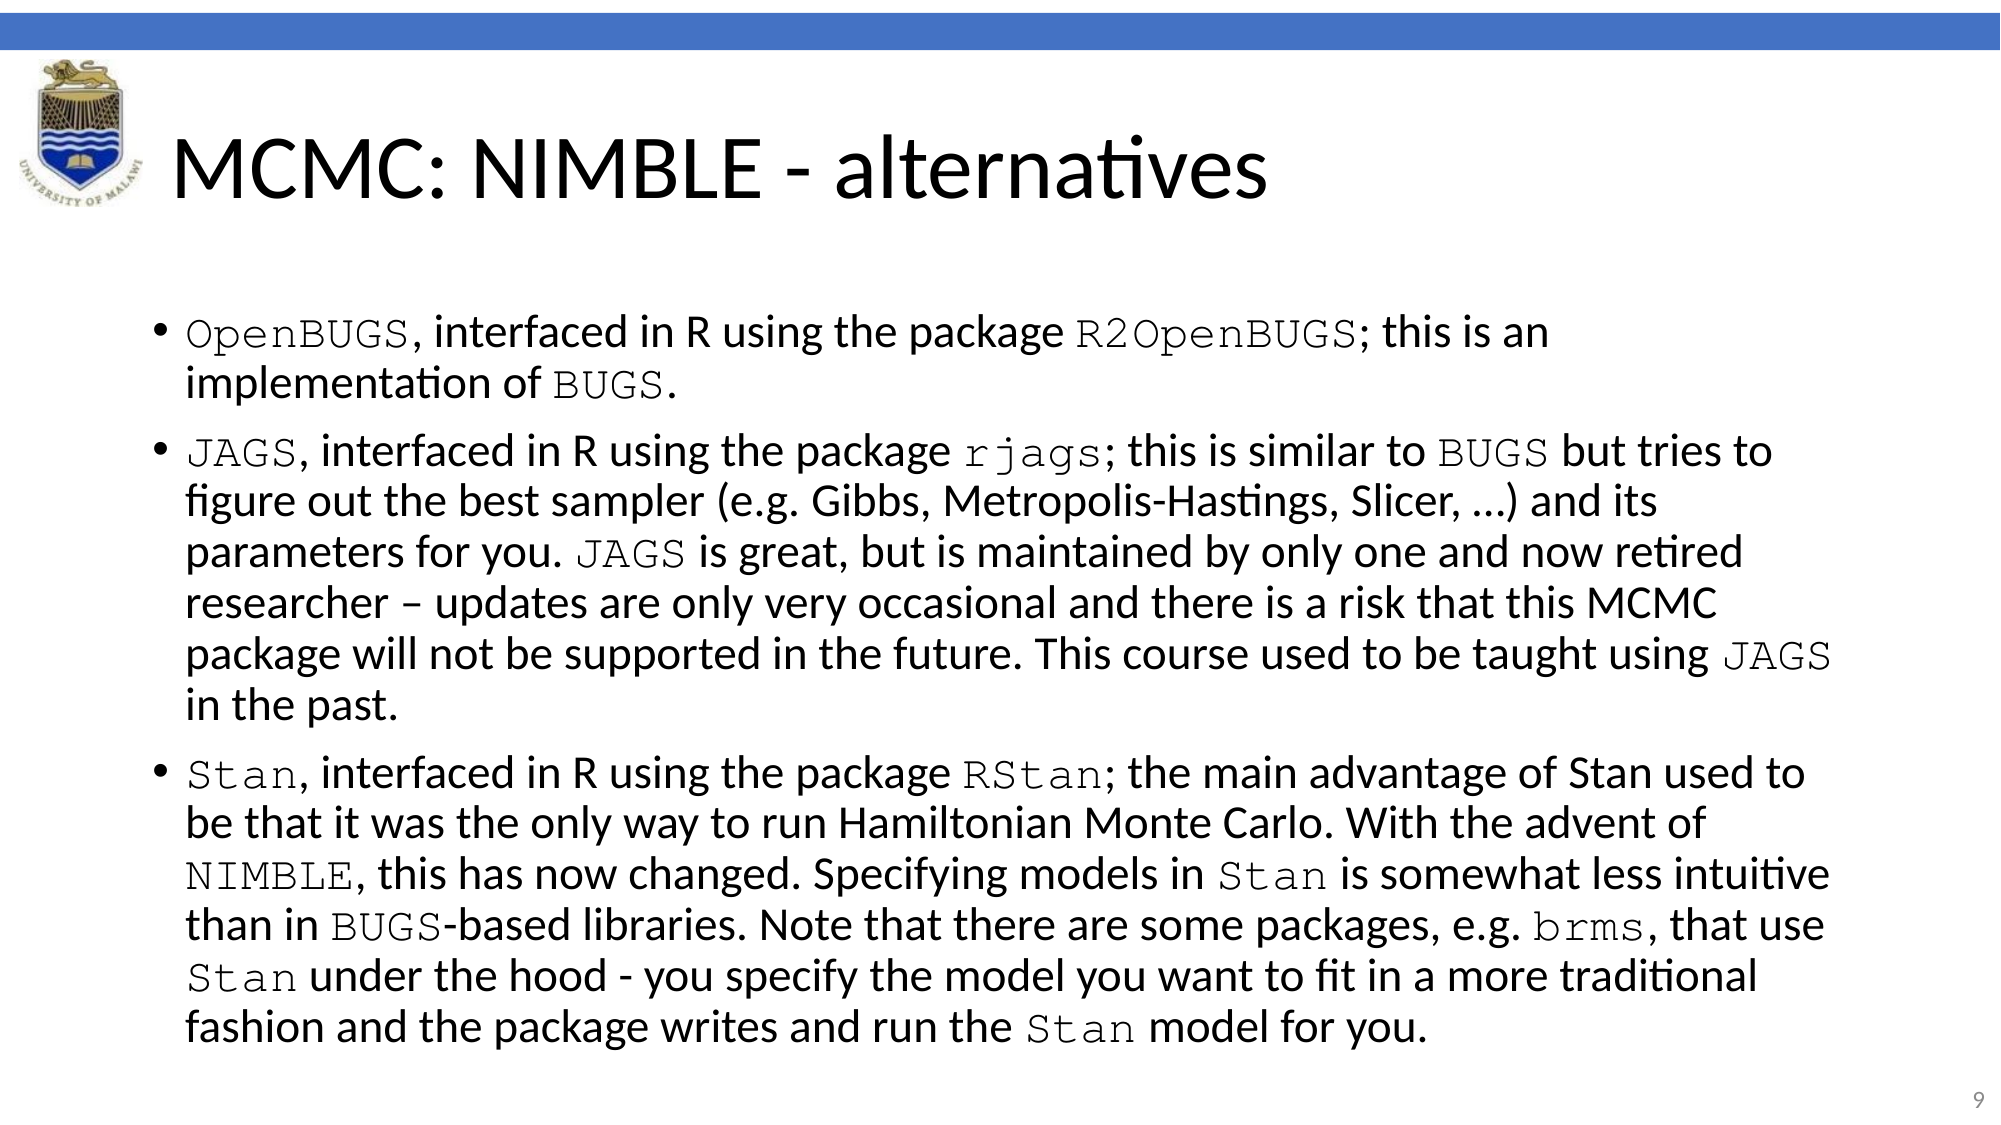

# MCMC: NIMBLE - alternatives
OpenBUGS, interfaced in R using the package R2OpenBUGS; this is an implementation of BUGS.
JAGS, interfaced in R using the package rjags; this is similar to BUGS but tries to figure out the best sampler (e.g. Gibbs, Metropolis-Hastings, Slicer, …) and its parameters for you. JAGS is great, but is maintained by only one and now retired researcher – updates are only very occasional and there is a risk that this MCMC package will not be supported in the future. This course used to be taught using JAGS in the past.
Stan, interfaced in R using the package RStan; the main advantage of Stan used to be that it was the only way to run Hamiltonian Monte Carlo. With the advent of NIMBLE, this has now changed. Specifying models in Stan is somewhat less intuitive than in BUGS-based libraries. Note that there are some packages, e.g. brms, that use Stan under the hood - you specify the model you want to fit in a more traditional fashion and the package writes and run the Stan model for you.
9